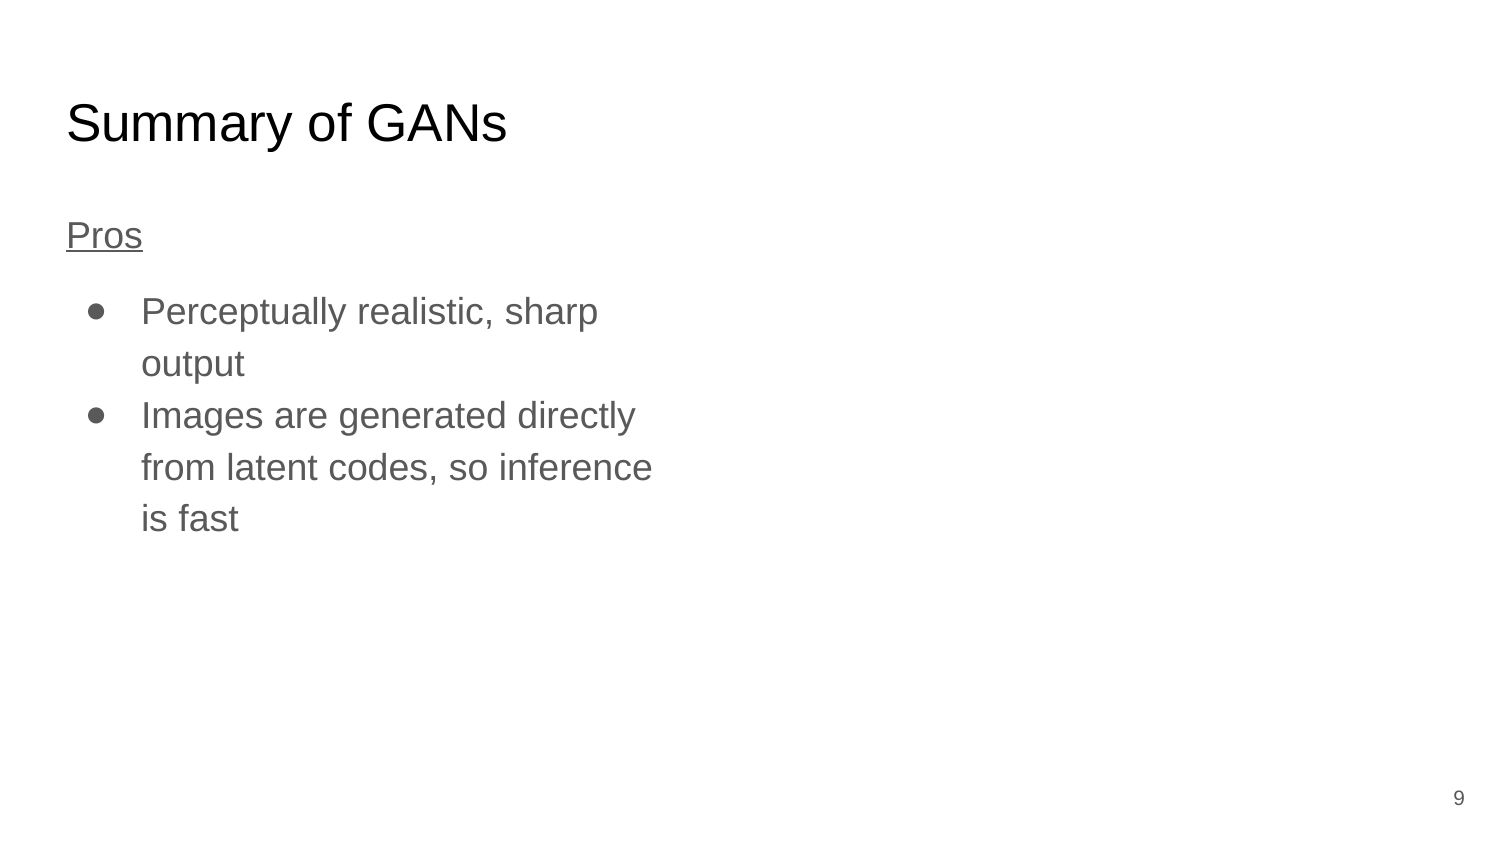

# Summary of GANs
Pros
Perceptually realistic, sharp output
Images are generated directly from latent codes, so inference is fast

9